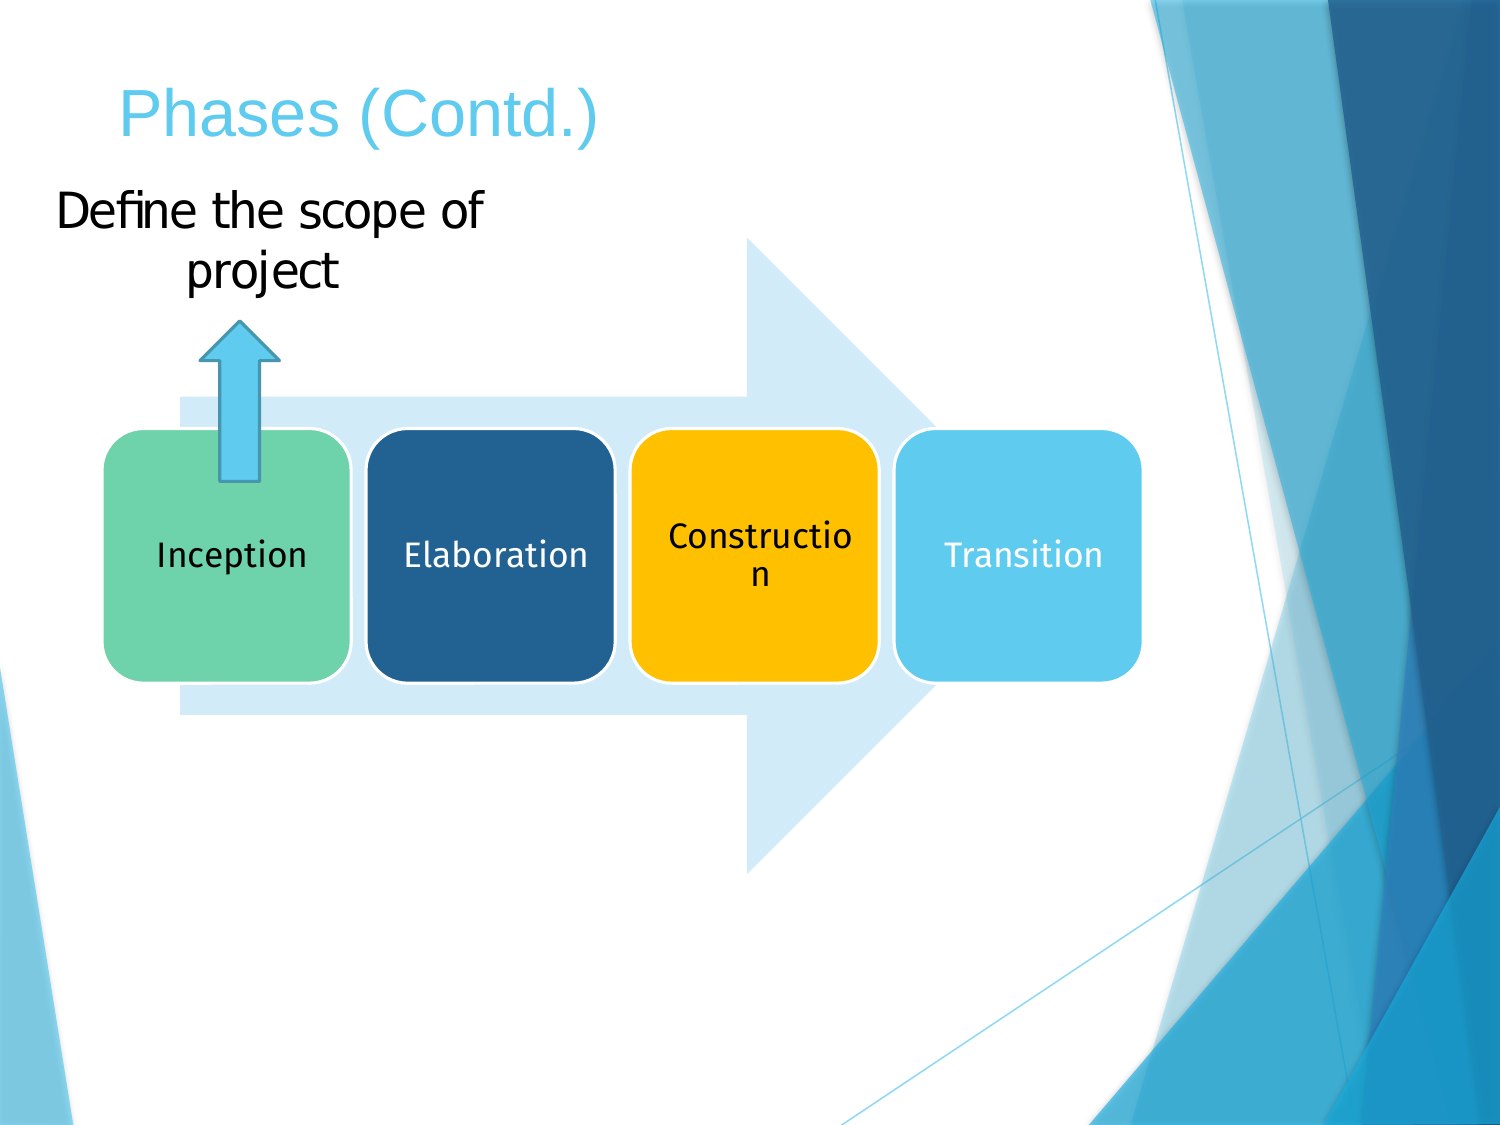

# Phases (Contd.)
 Define the scope of project
Inception
Elaboration
Construction
Transition